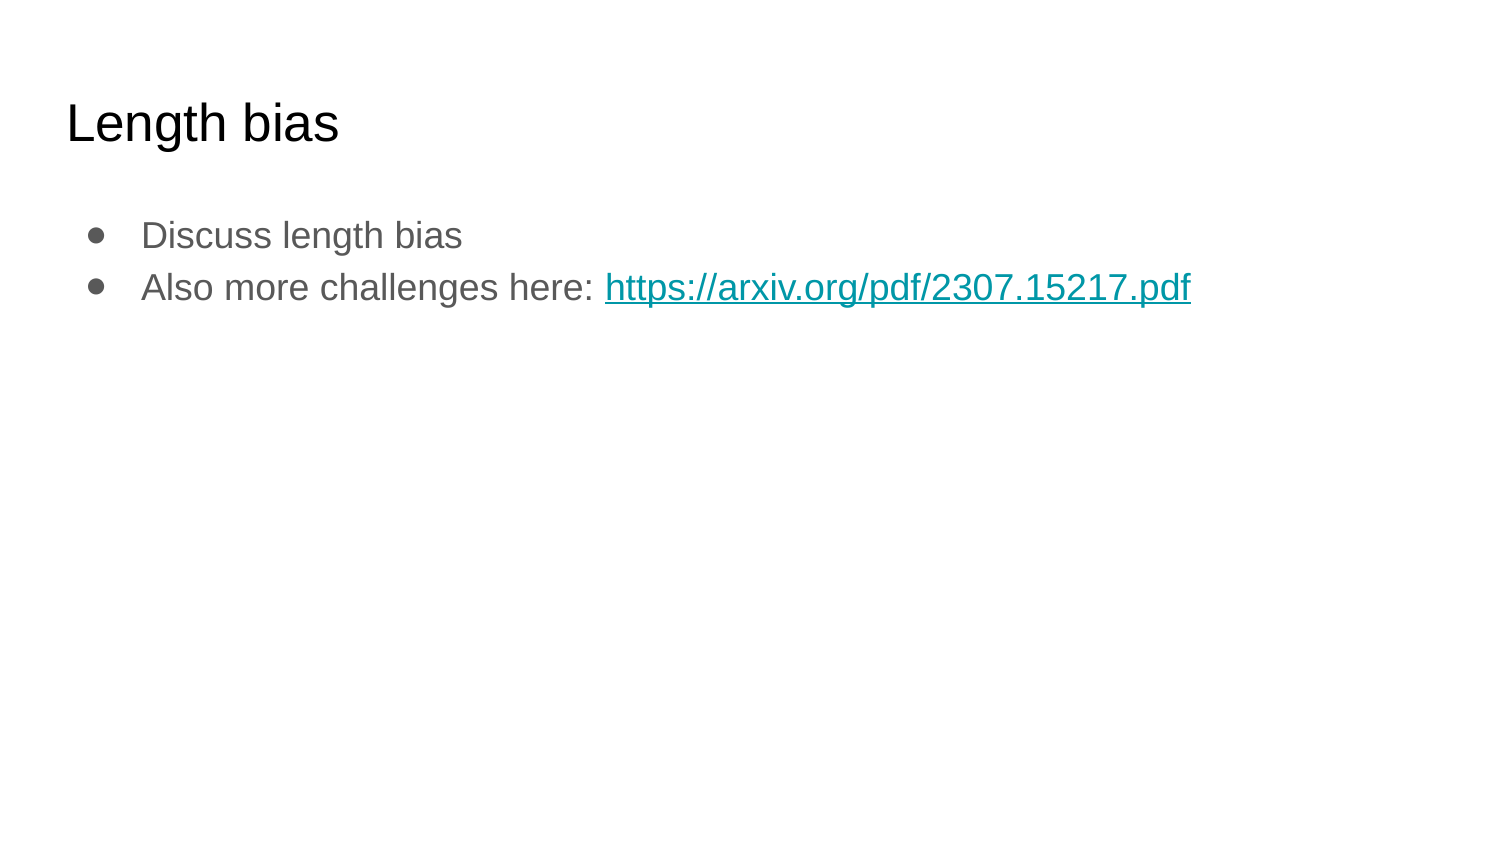

# Length bias
Discuss length bias
Also more challenges here: https://arxiv.org/pdf/2307.15217.pdf